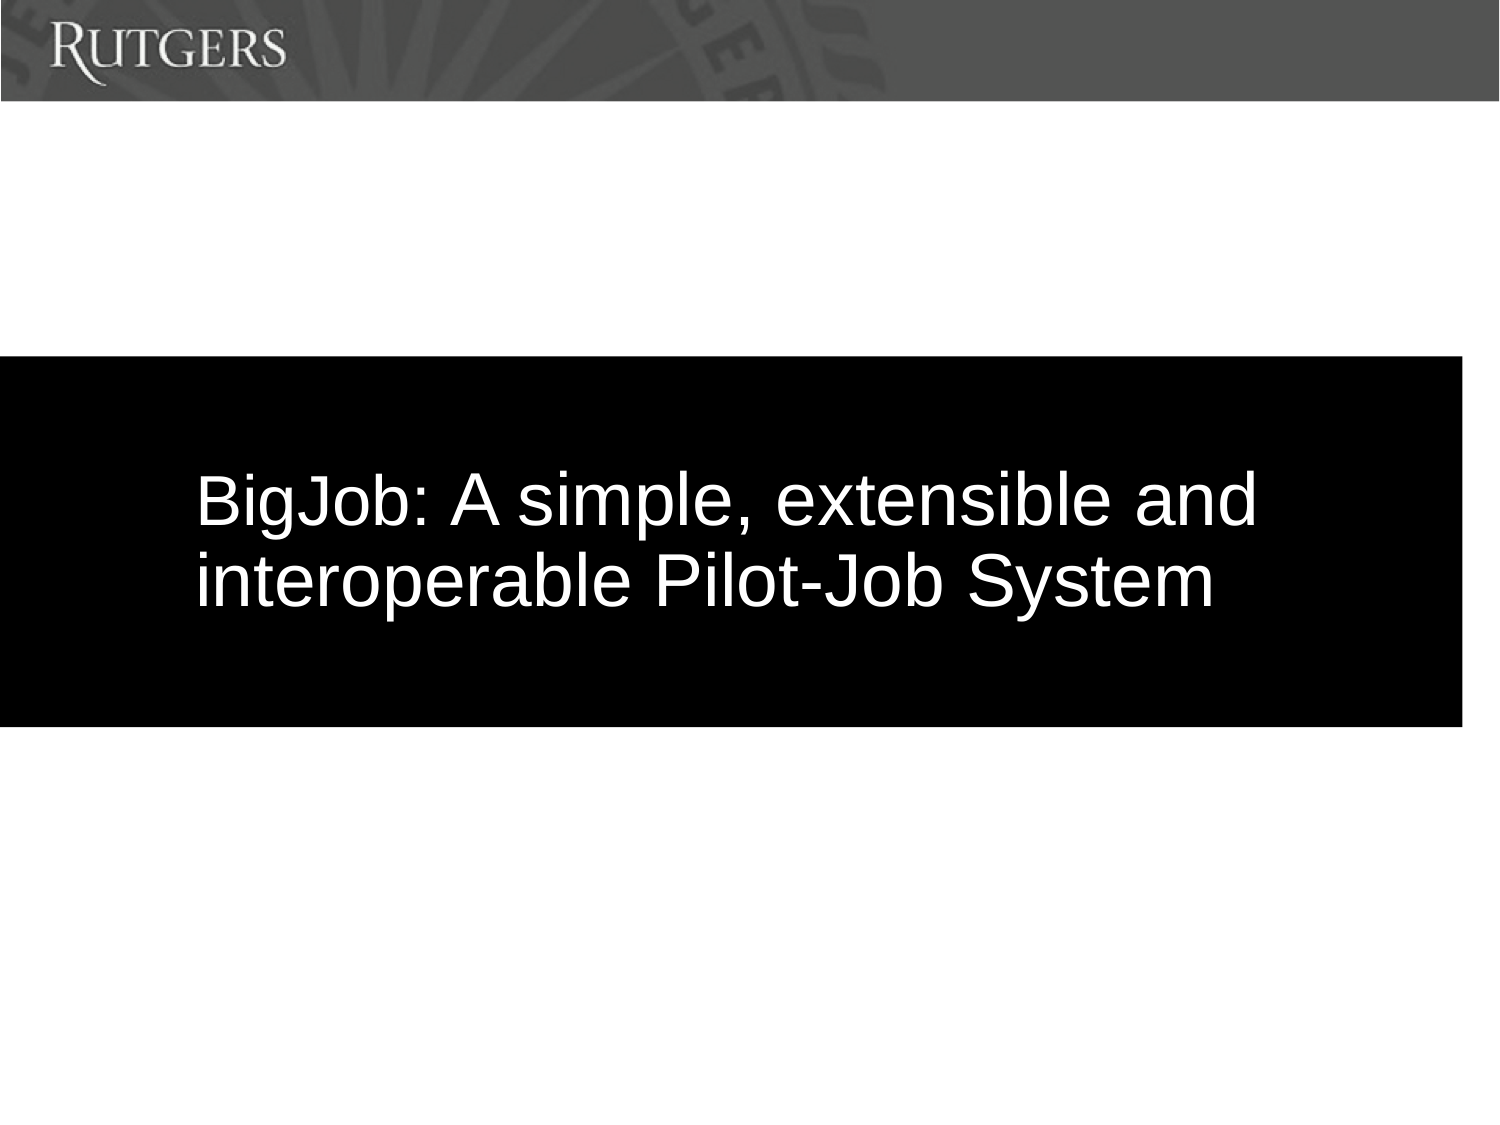

BigJob: A simple, extensible and interoperable Pilot-Job System